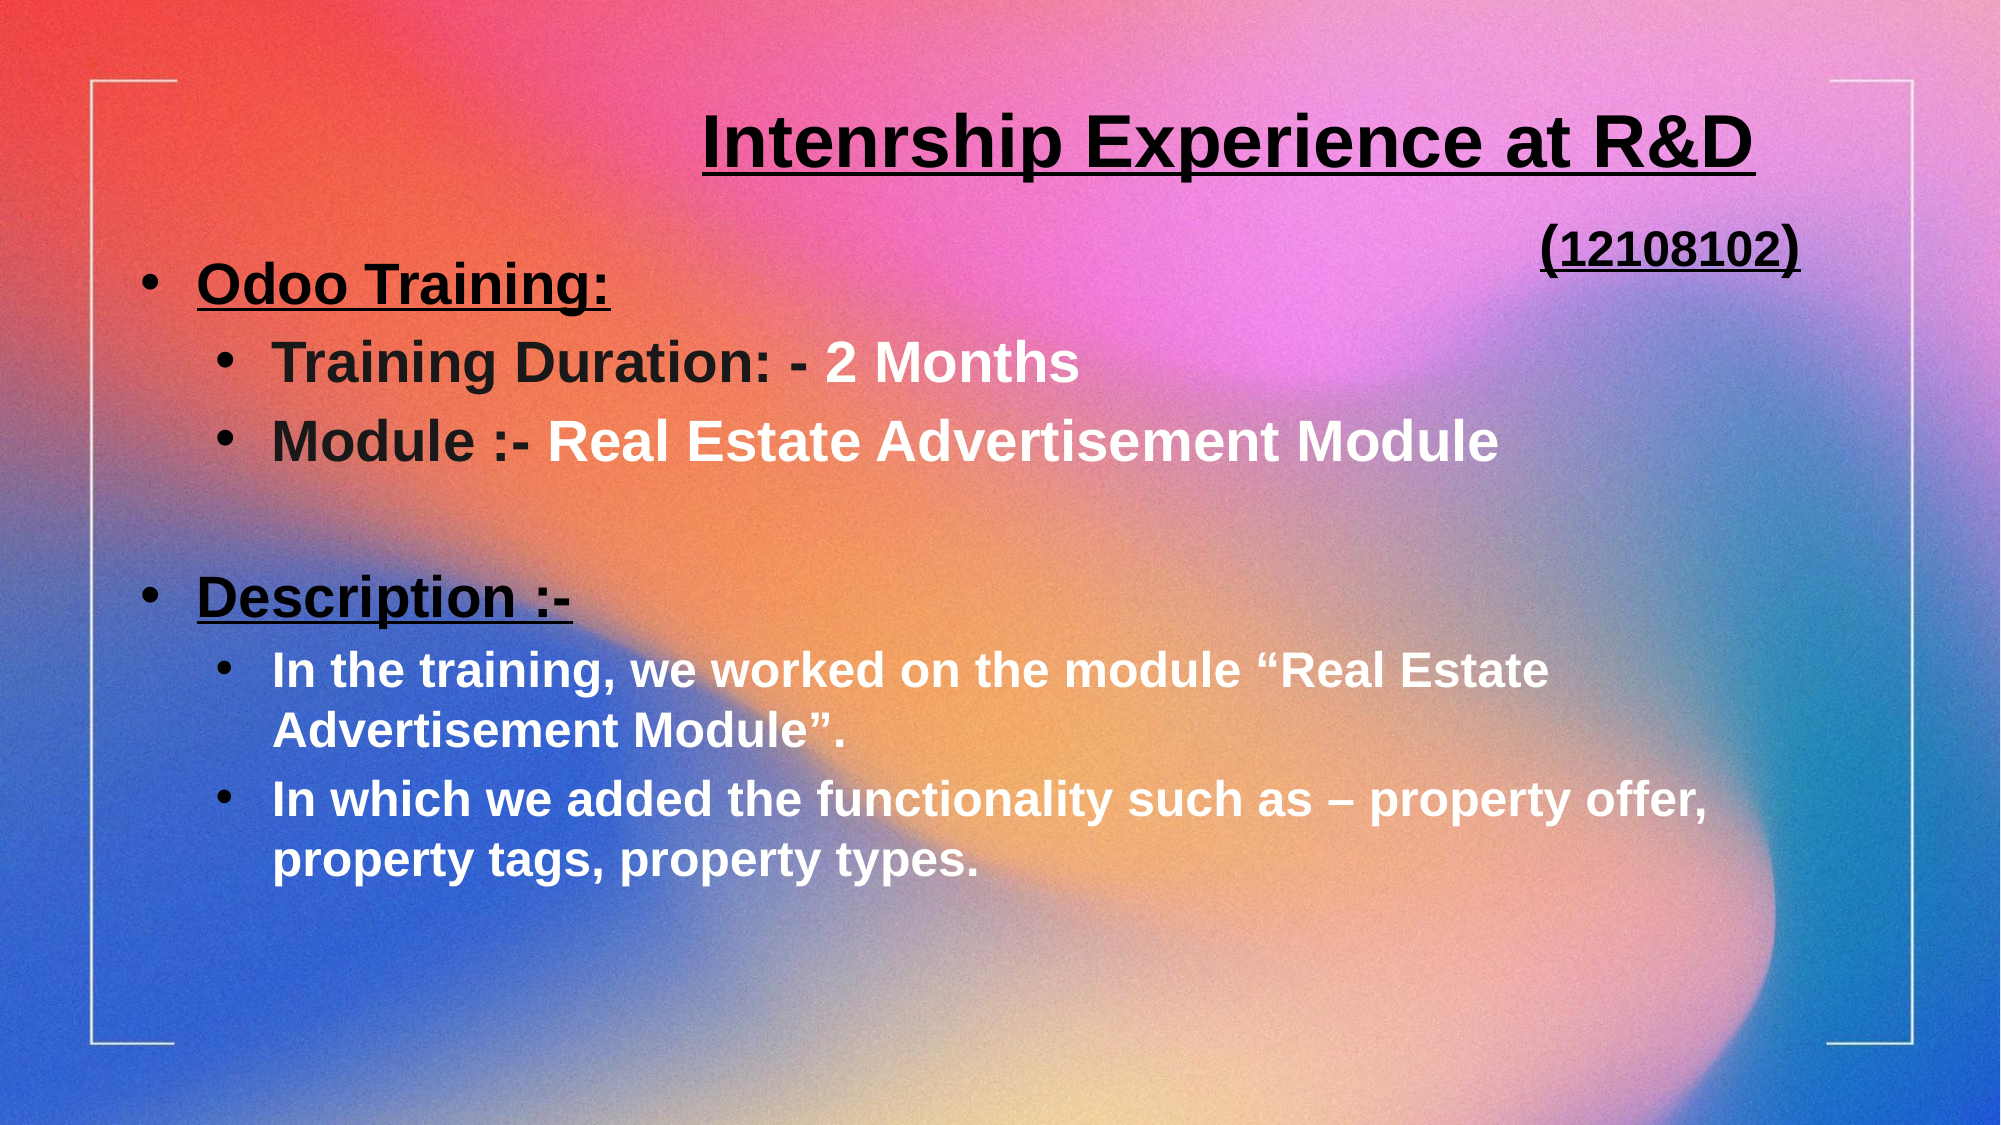

Intenrship Experience at R&D
									(12108102)

Odoo Training:
Training Duration: - 2 Months
Module :- Real Estate Advertisement Module

Description :-
In the training, we worked on the module “Real Estate Advertisement Module”.
In which we added the functionality such as – property offer, property tags, property types.